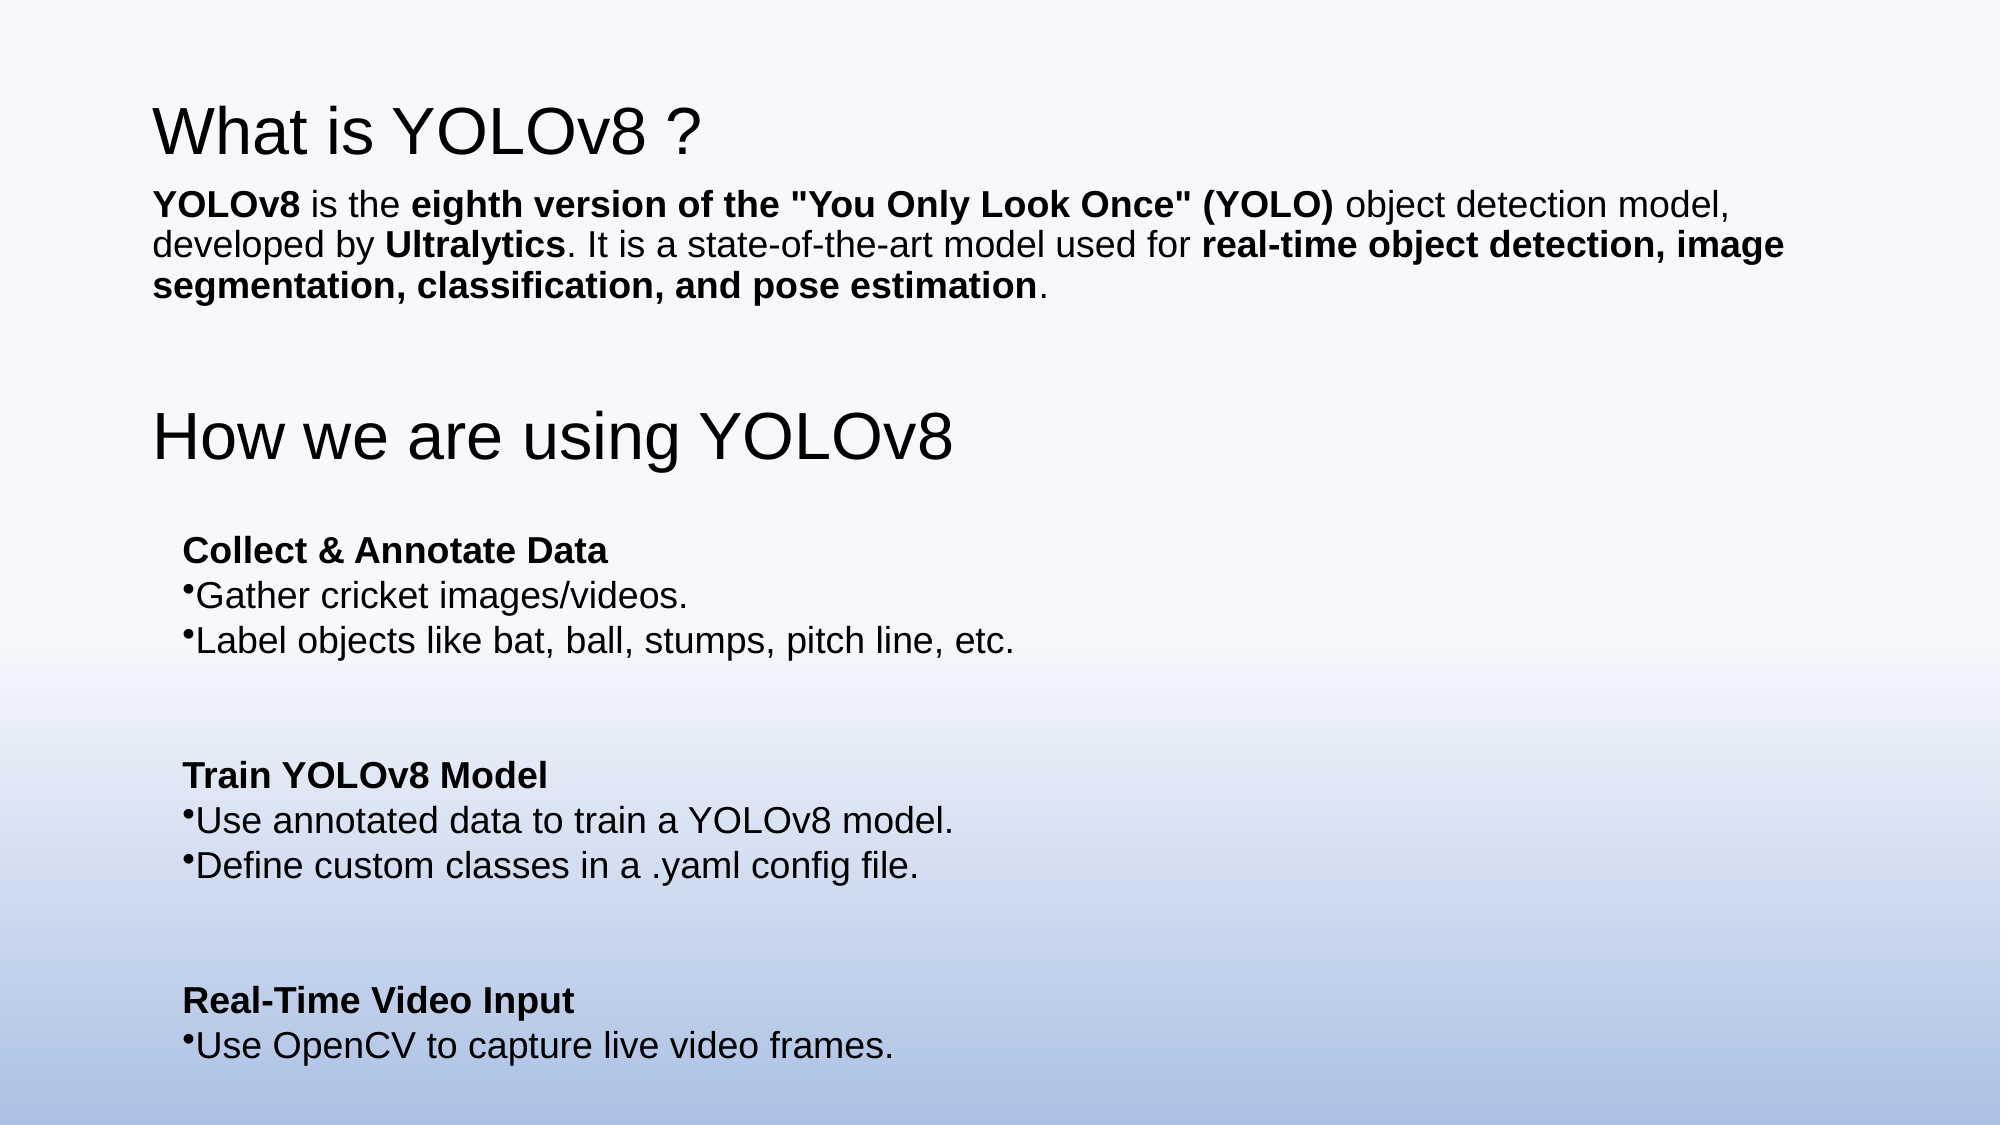

# What is YOLOv8 ?
YOLOv8 is the eighth version of the "You Only Look Once" (YOLO) object detection model, developed by Ultralytics. It is a state-of-the-art model used for real-time object detection, image segmentation, classification, and pose estimation.
How we are using YOLOv8
Collect & Annotate Data
Gather cricket images/videos.
Label objects like bat, ball, stumps, pitch line, etc.

Train YOLOv8 Model
Use annotated data to train a YOLOv8 model.
Define custom classes in a .yaml config file.

Real-Time Video Input
Use OpenCV to capture live video frames.